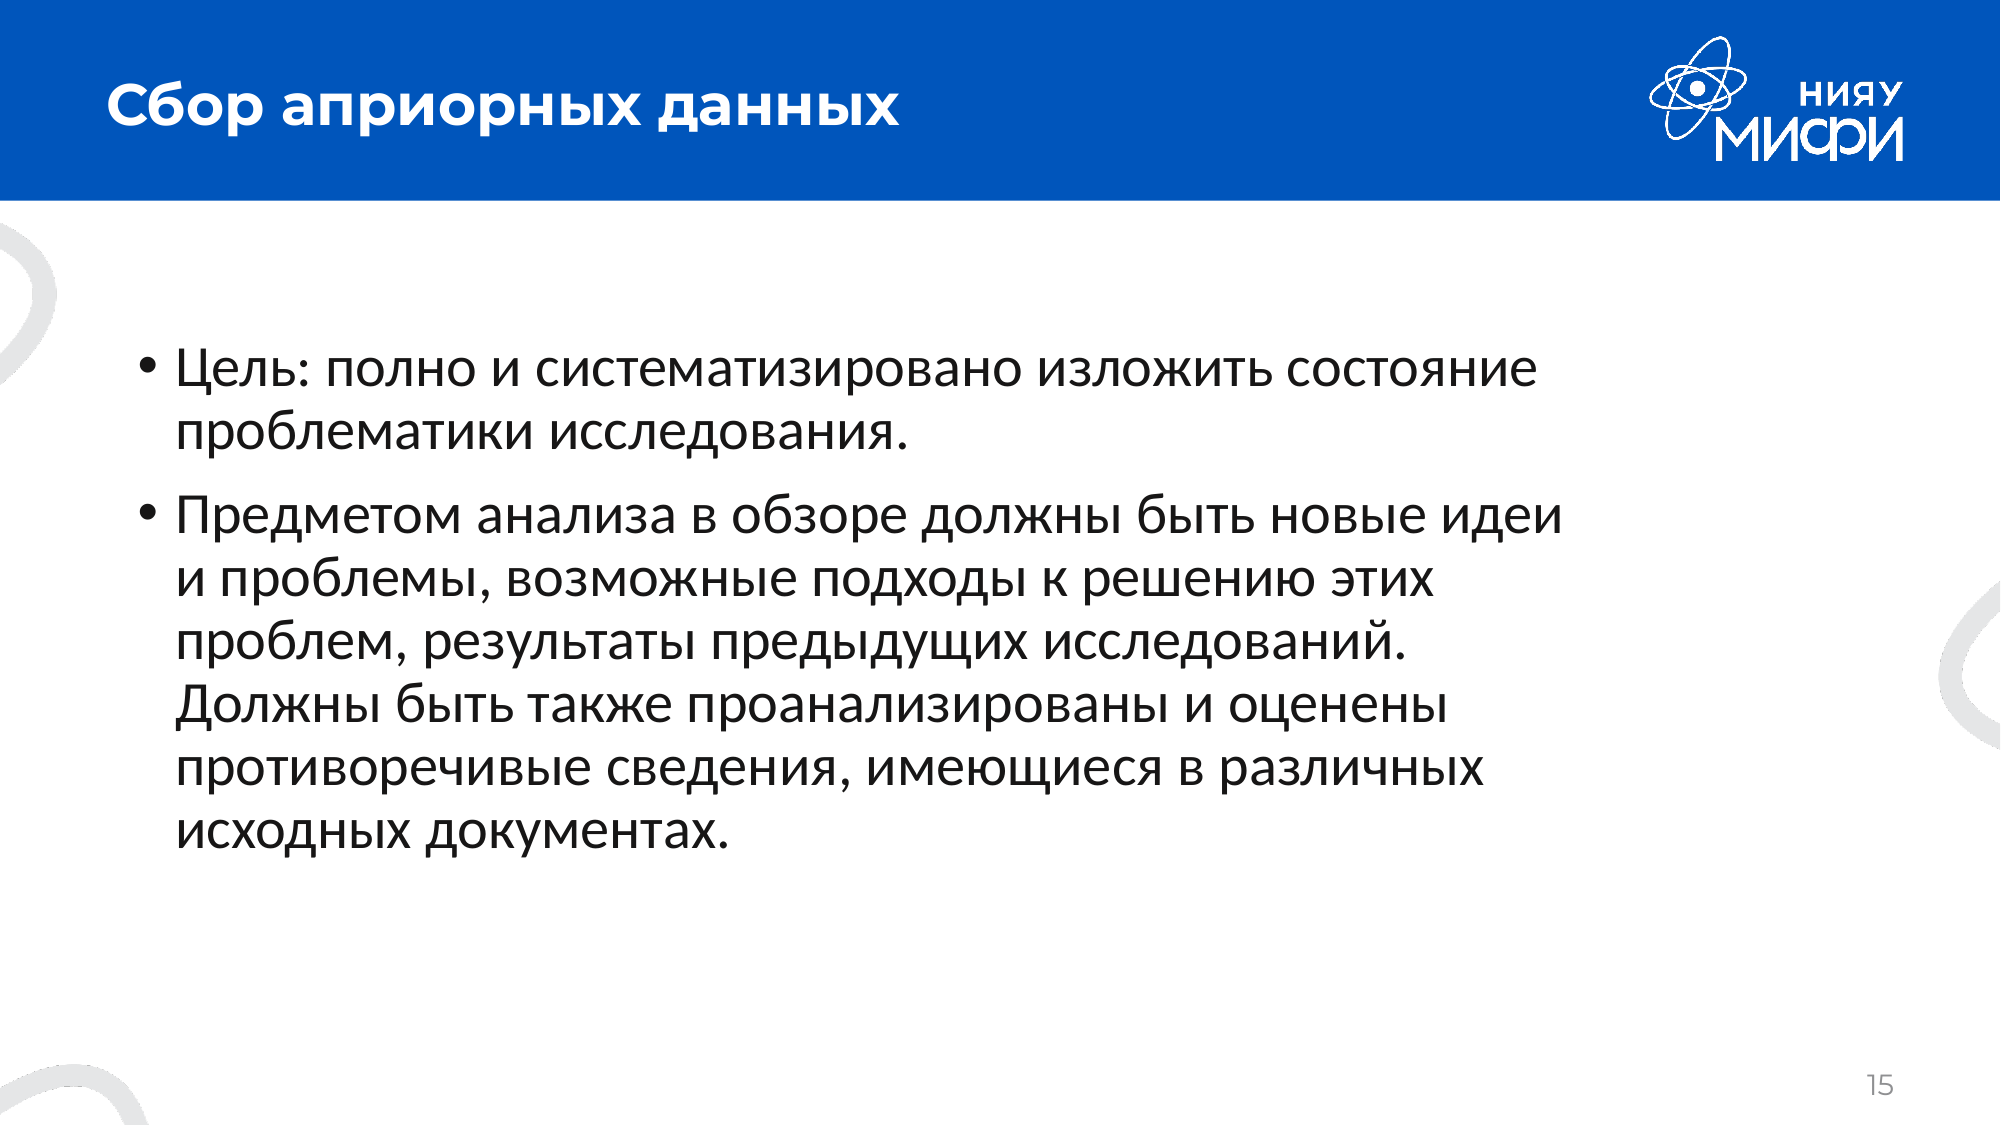

# Сбор априорных данных
Цель: полно и систематизировано изложить состояние проблематики исследования.
Предметом анализа в обзоре должны быть новые идеи и проблемы, возможные подходы к решению этих проблем, результаты предыдущих исследований. Должны быть также проанализированы и оценены противоречивые сведения, имеющиеся в различных исходных документах.